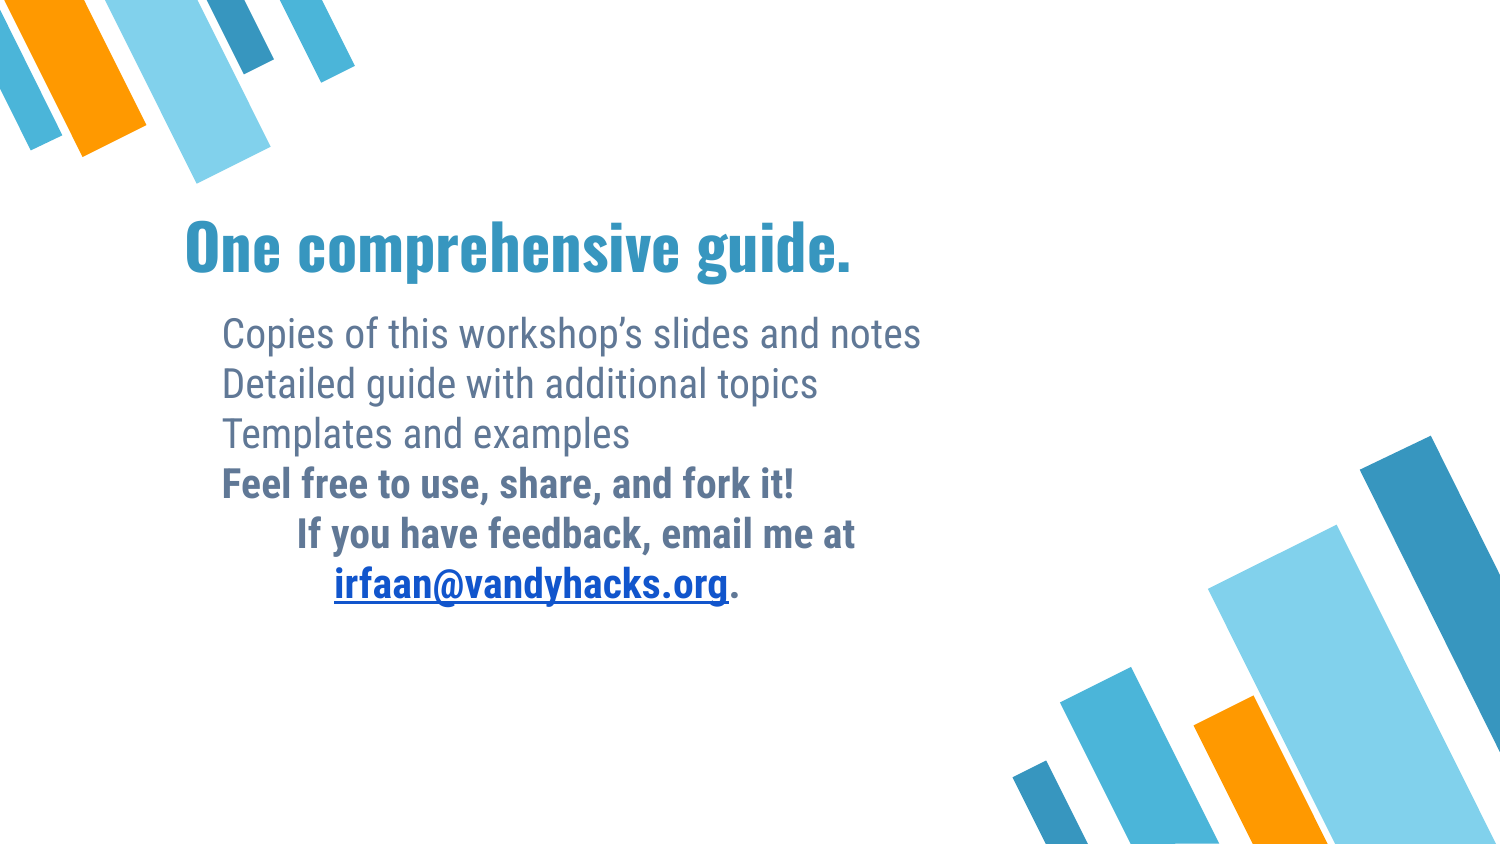

# One comprehensive guide.
Copies of this workshop’s slides and notes
Detailed guide with additional topics
Templates and examples
Feel free to use, share, and fork it!
If you have feedback, email me at irfaan@vandyhacks.org.